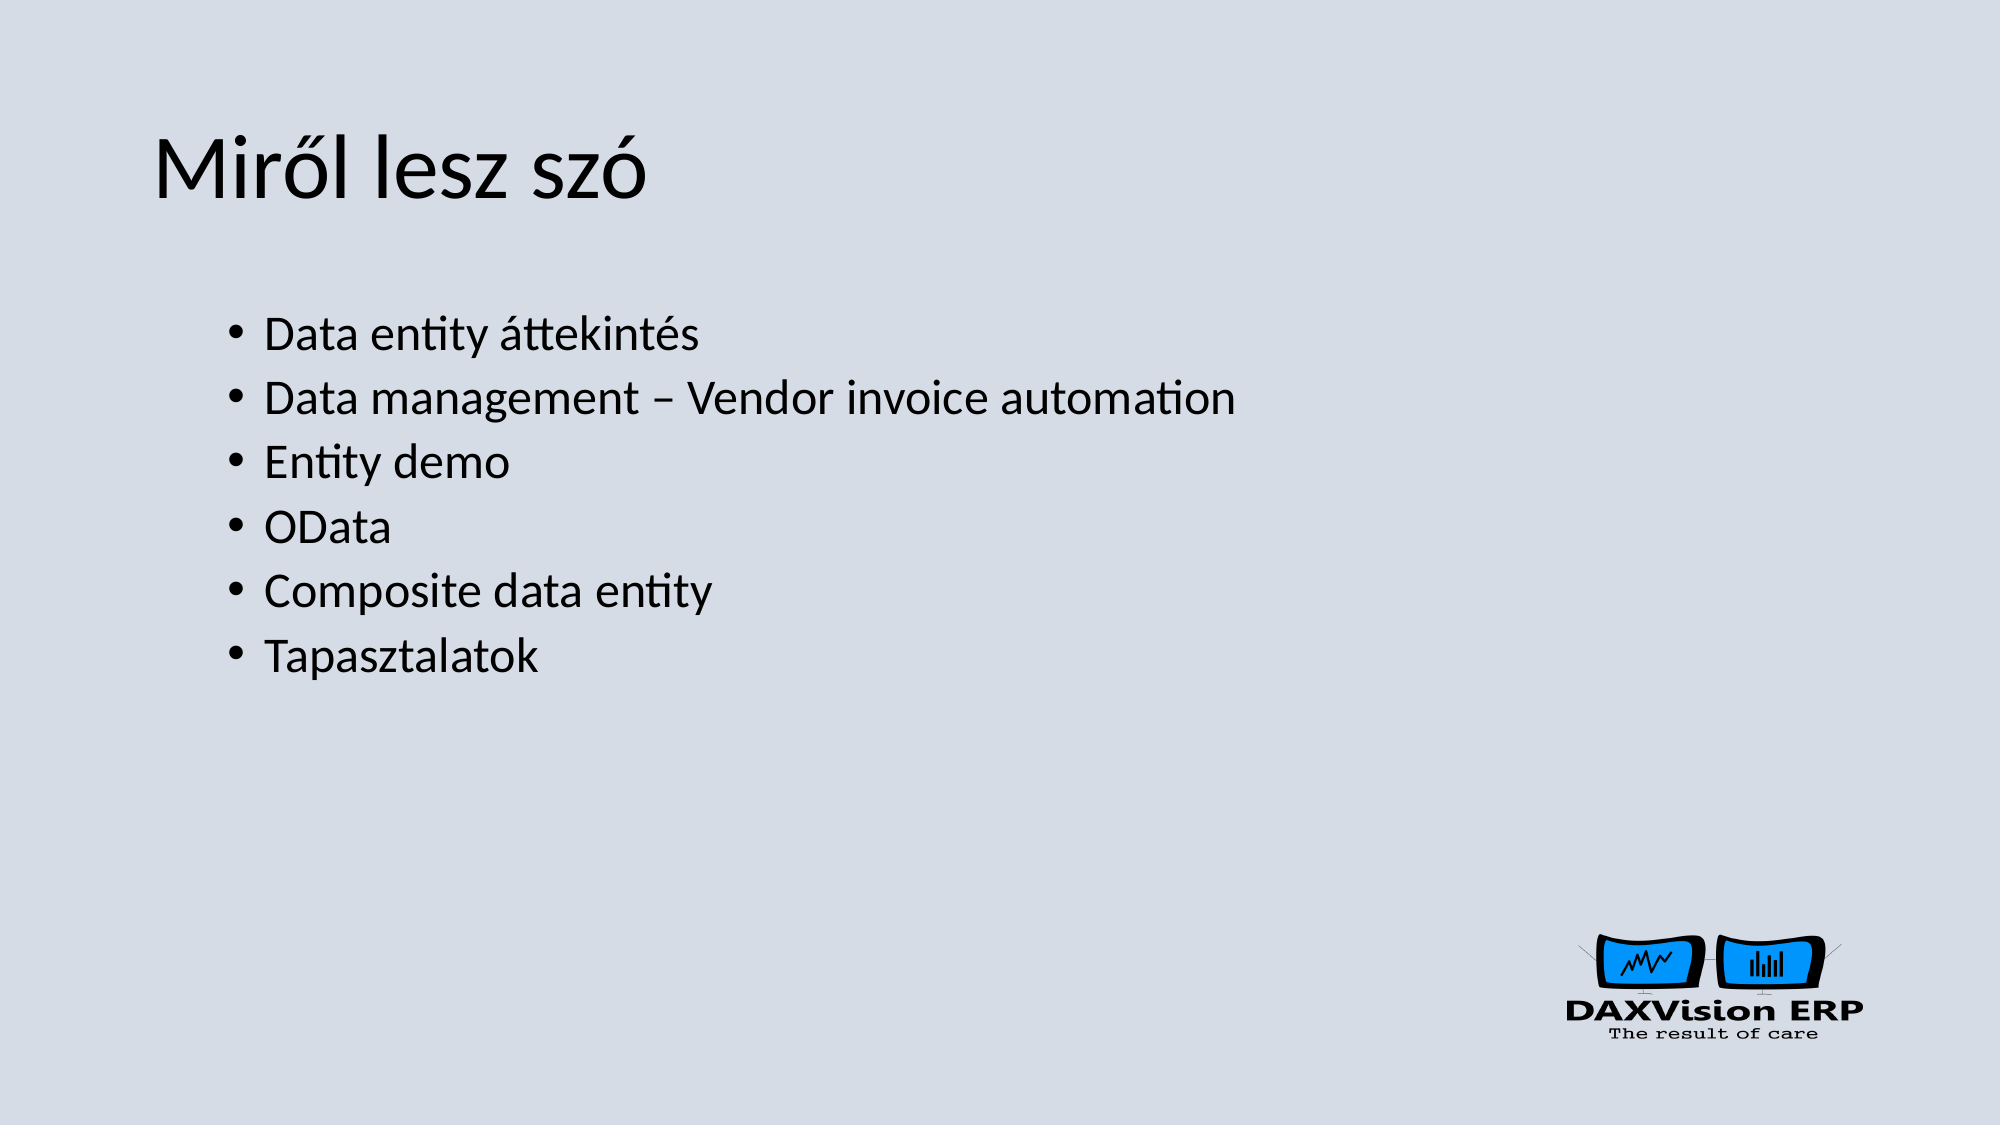

# Miről lesz szó
Data entity áttekintés
Data management – Vendor invoice automation
Entity demo
OData
Composite data entity
Tapasztalatok